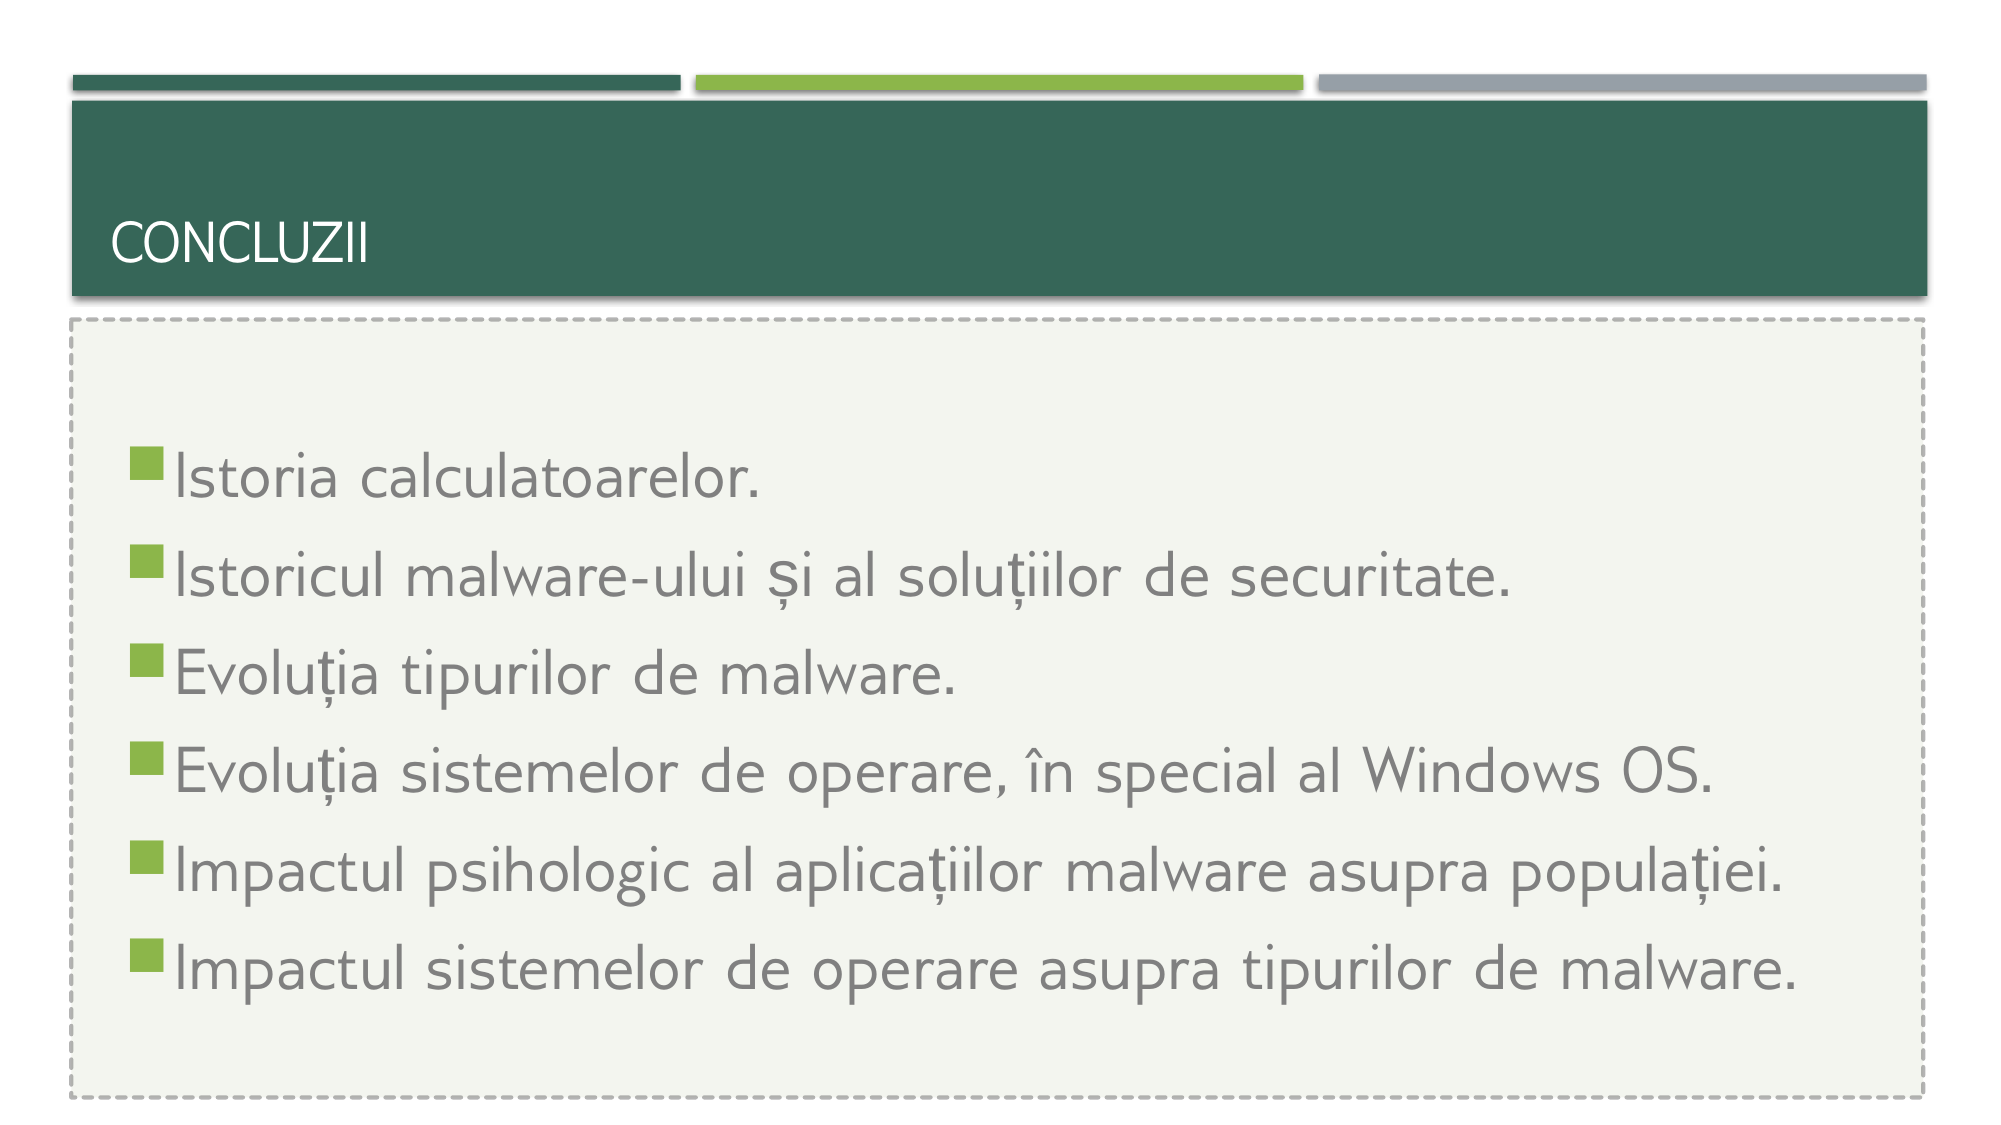

# Concluzii

Istoria calculatoarelor.
Istoricul malware-ului și al soluțiilor de securitate.
Evoluția tipurilor de malware.
Evoluția sistemelor de operare, în special al Windows OS.
Impactul psihologic al aplicațiilor malware asupra populației.
Impactul sistemelor de operare asupra tipurilor de malware.